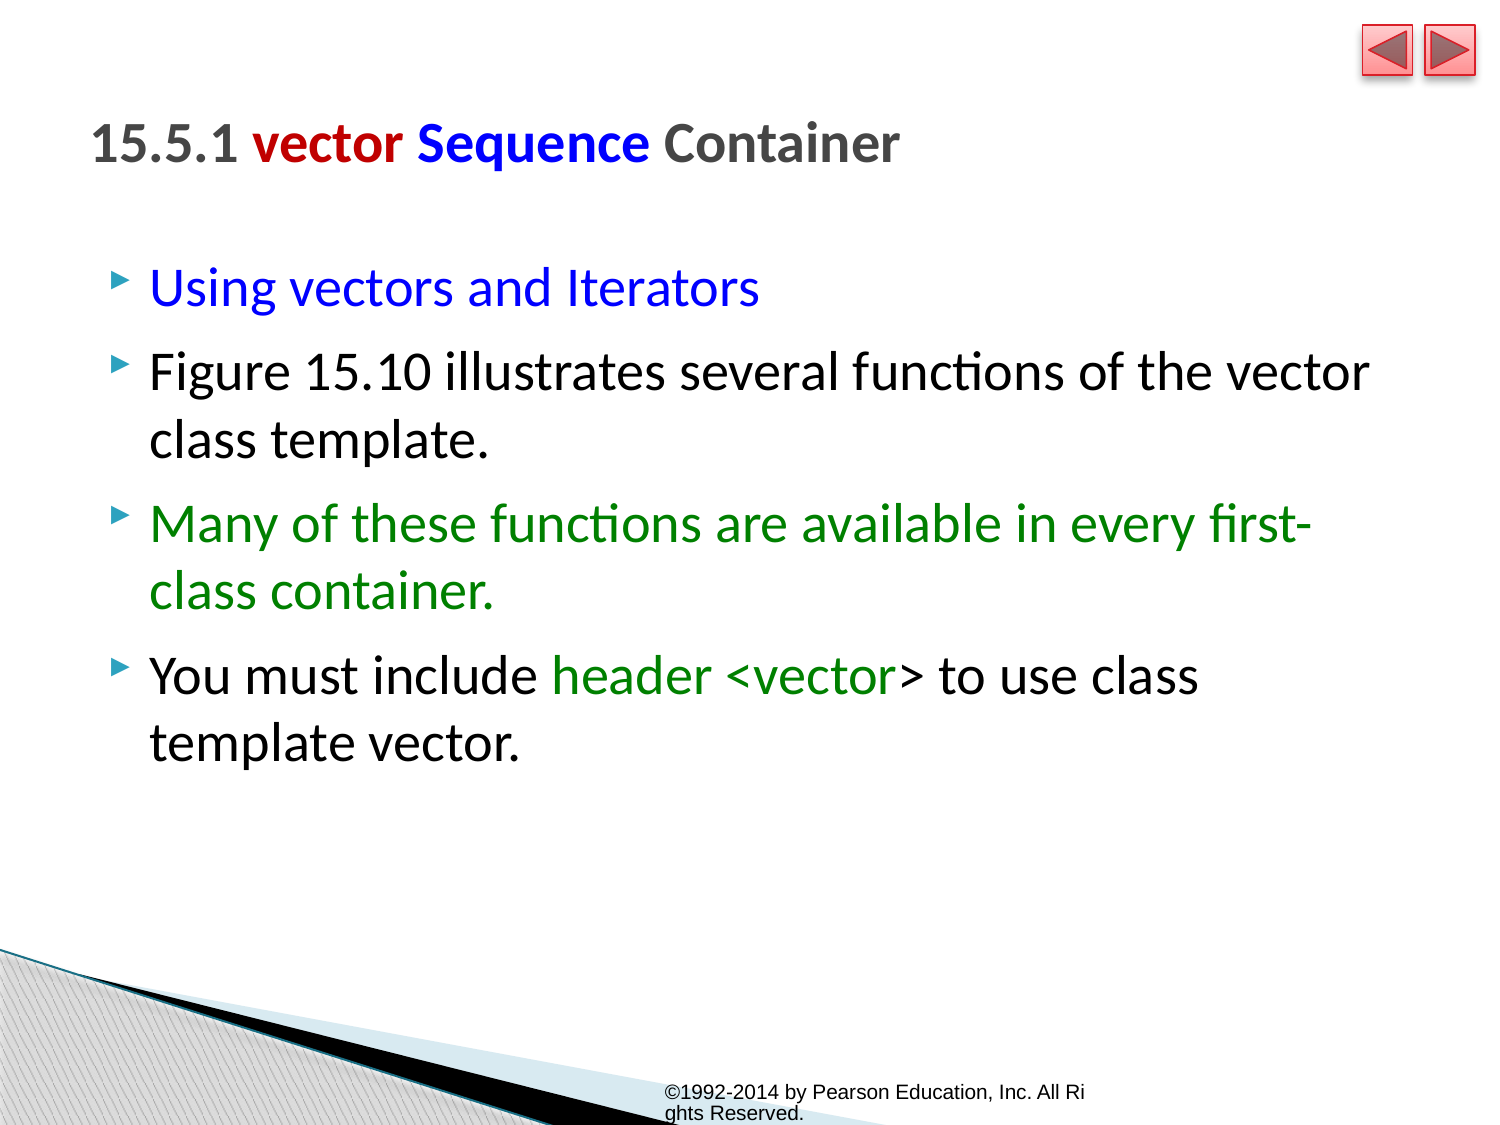

# 15.5.1 vector Sequence Container
Using vectors and Iterators
Figure 15.10 illustrates several functions of the vector class template.
Many of these functions are available in every first-class container.
You must include header <vector> to use class template vector.
©1992-2014 by Pearson Education, Inc. All Rights Reserved.